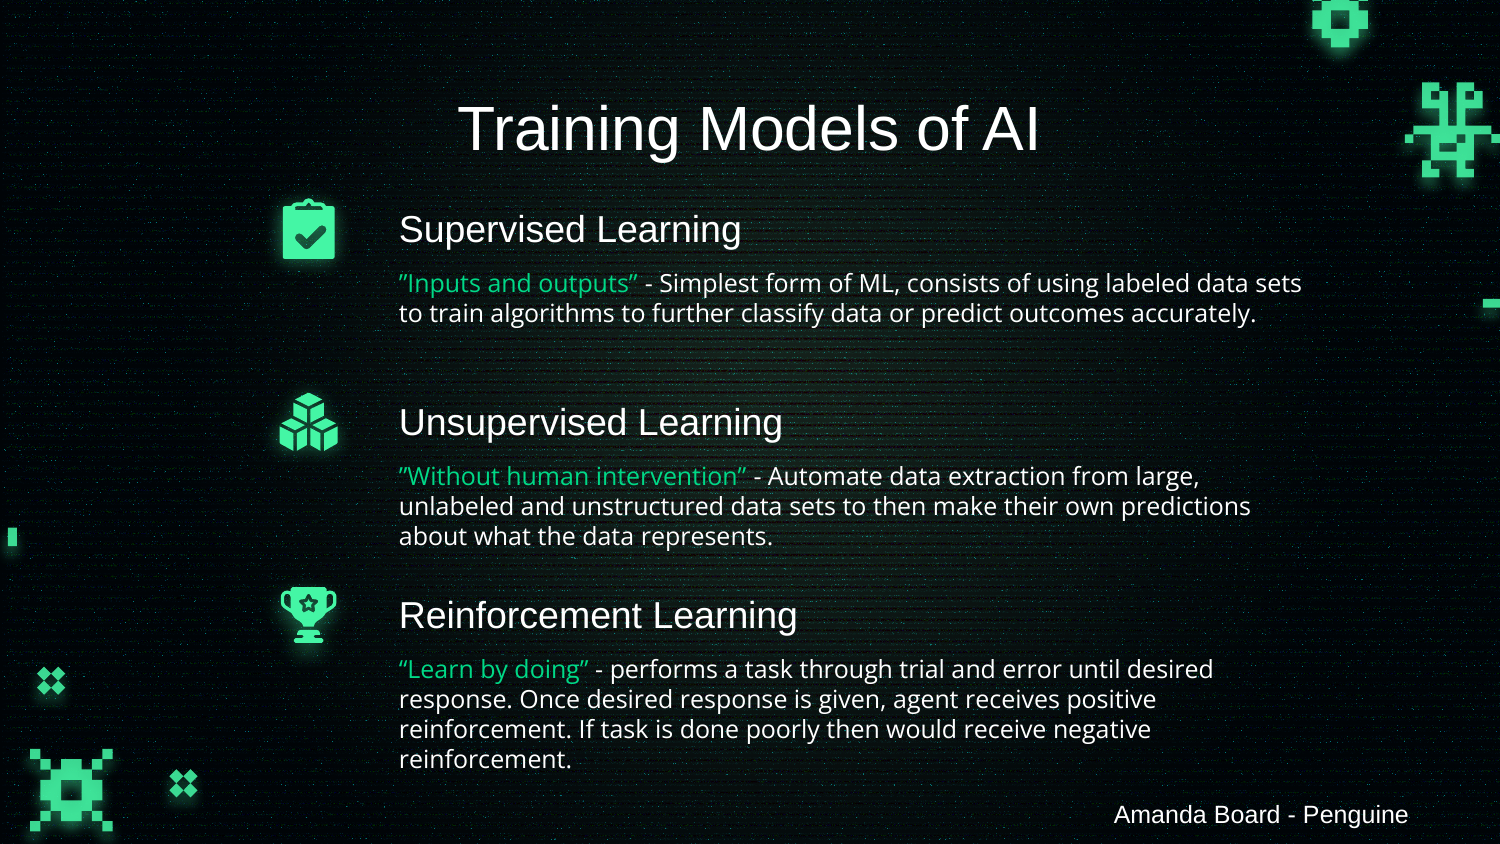

# Training Models of AI
Supervised Learning

”Inputs and outputs” - Simplest form of ML, consists of using labeled data sets to train algorithms to further classify data or predict outcomes accurately.
Unsupervised Learning

”Without human intervention” - Automate data extraction from large, unlabeled and unstructured data sets to then make their own predictions about what the data represents.
Reinforcement Learning

“Learn by doing” - performs a task through trial and error until desired response. Once desired response is given, agent receives positive reinforcement. If task is done poorly then would receive negative reinforcement.
Amanda Board - Penguine